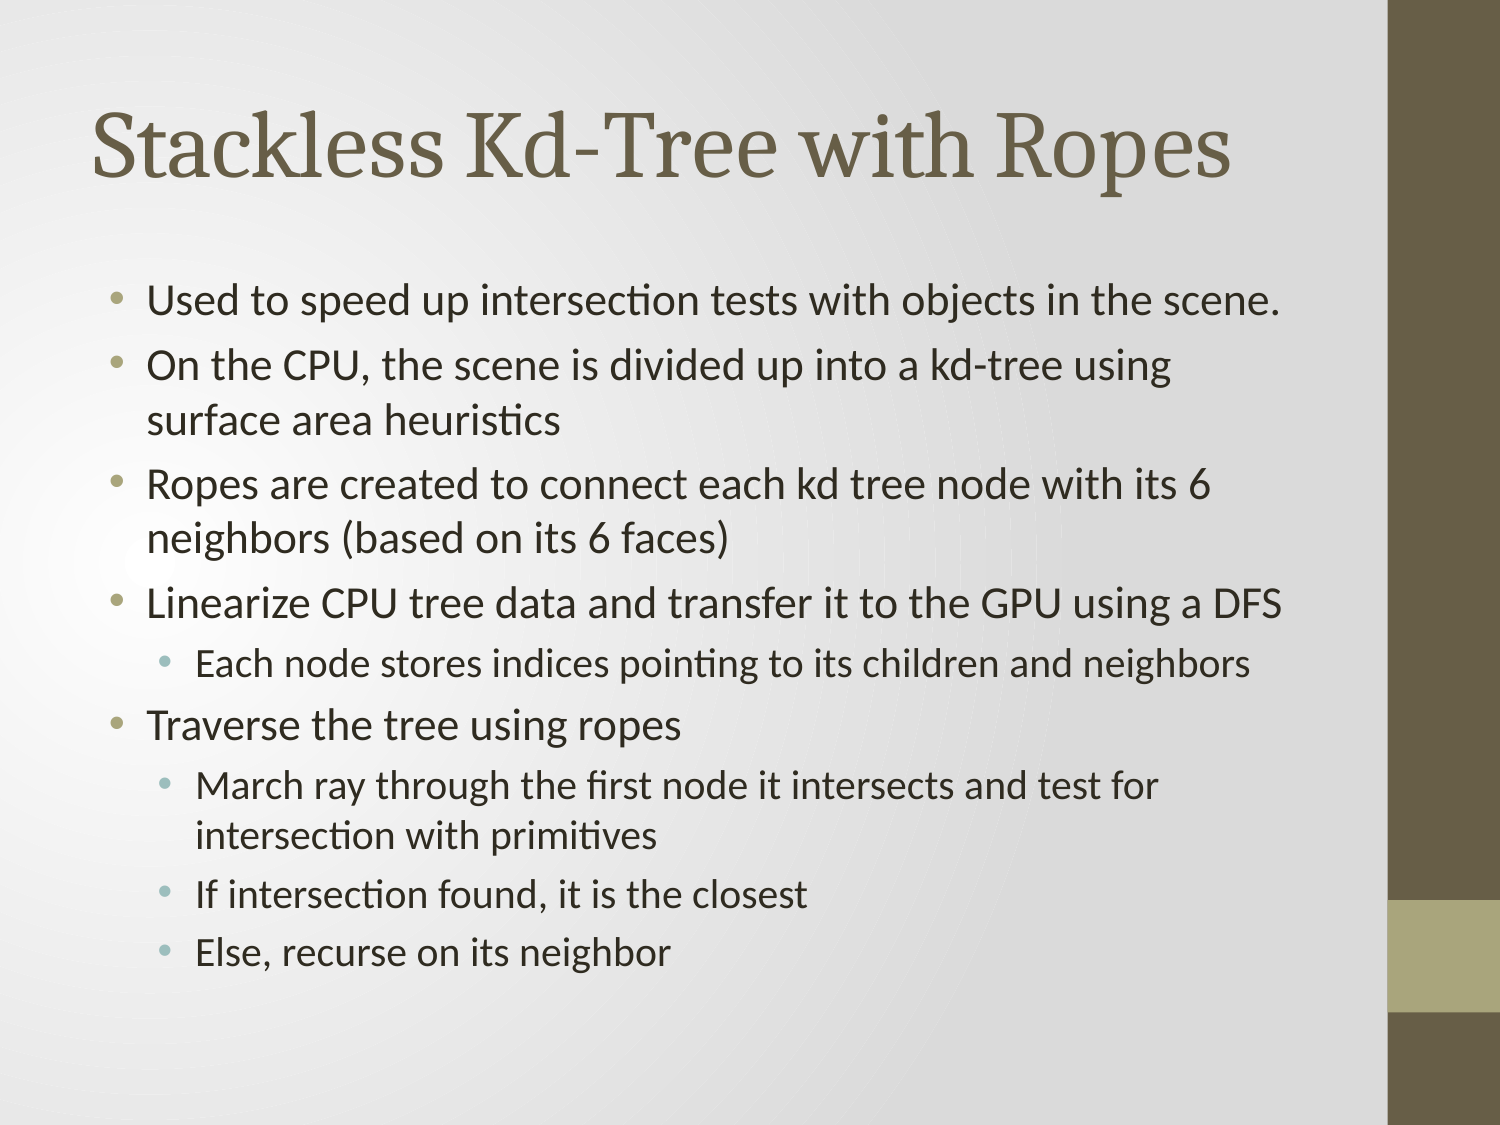

# Stackless Kd-Tree with Ropes
Used to speed up intersection tests with objects in the scene.
On the CPU, the scene is divided up into a kd-tree using surface area heuristics
Ropes are created to connect each kd tree node with its 6 neighbors (based on its 6 faces)
Linearize CPU tree data and transfer it to the GPU using a DFS
Each node stores indices pointing to its children and neighbors
Traverse the tree using ropes
March ray through the first node it intersects and test for intersection with primitives
If intersection found, it is the closest
Else, recurse on its neighbor